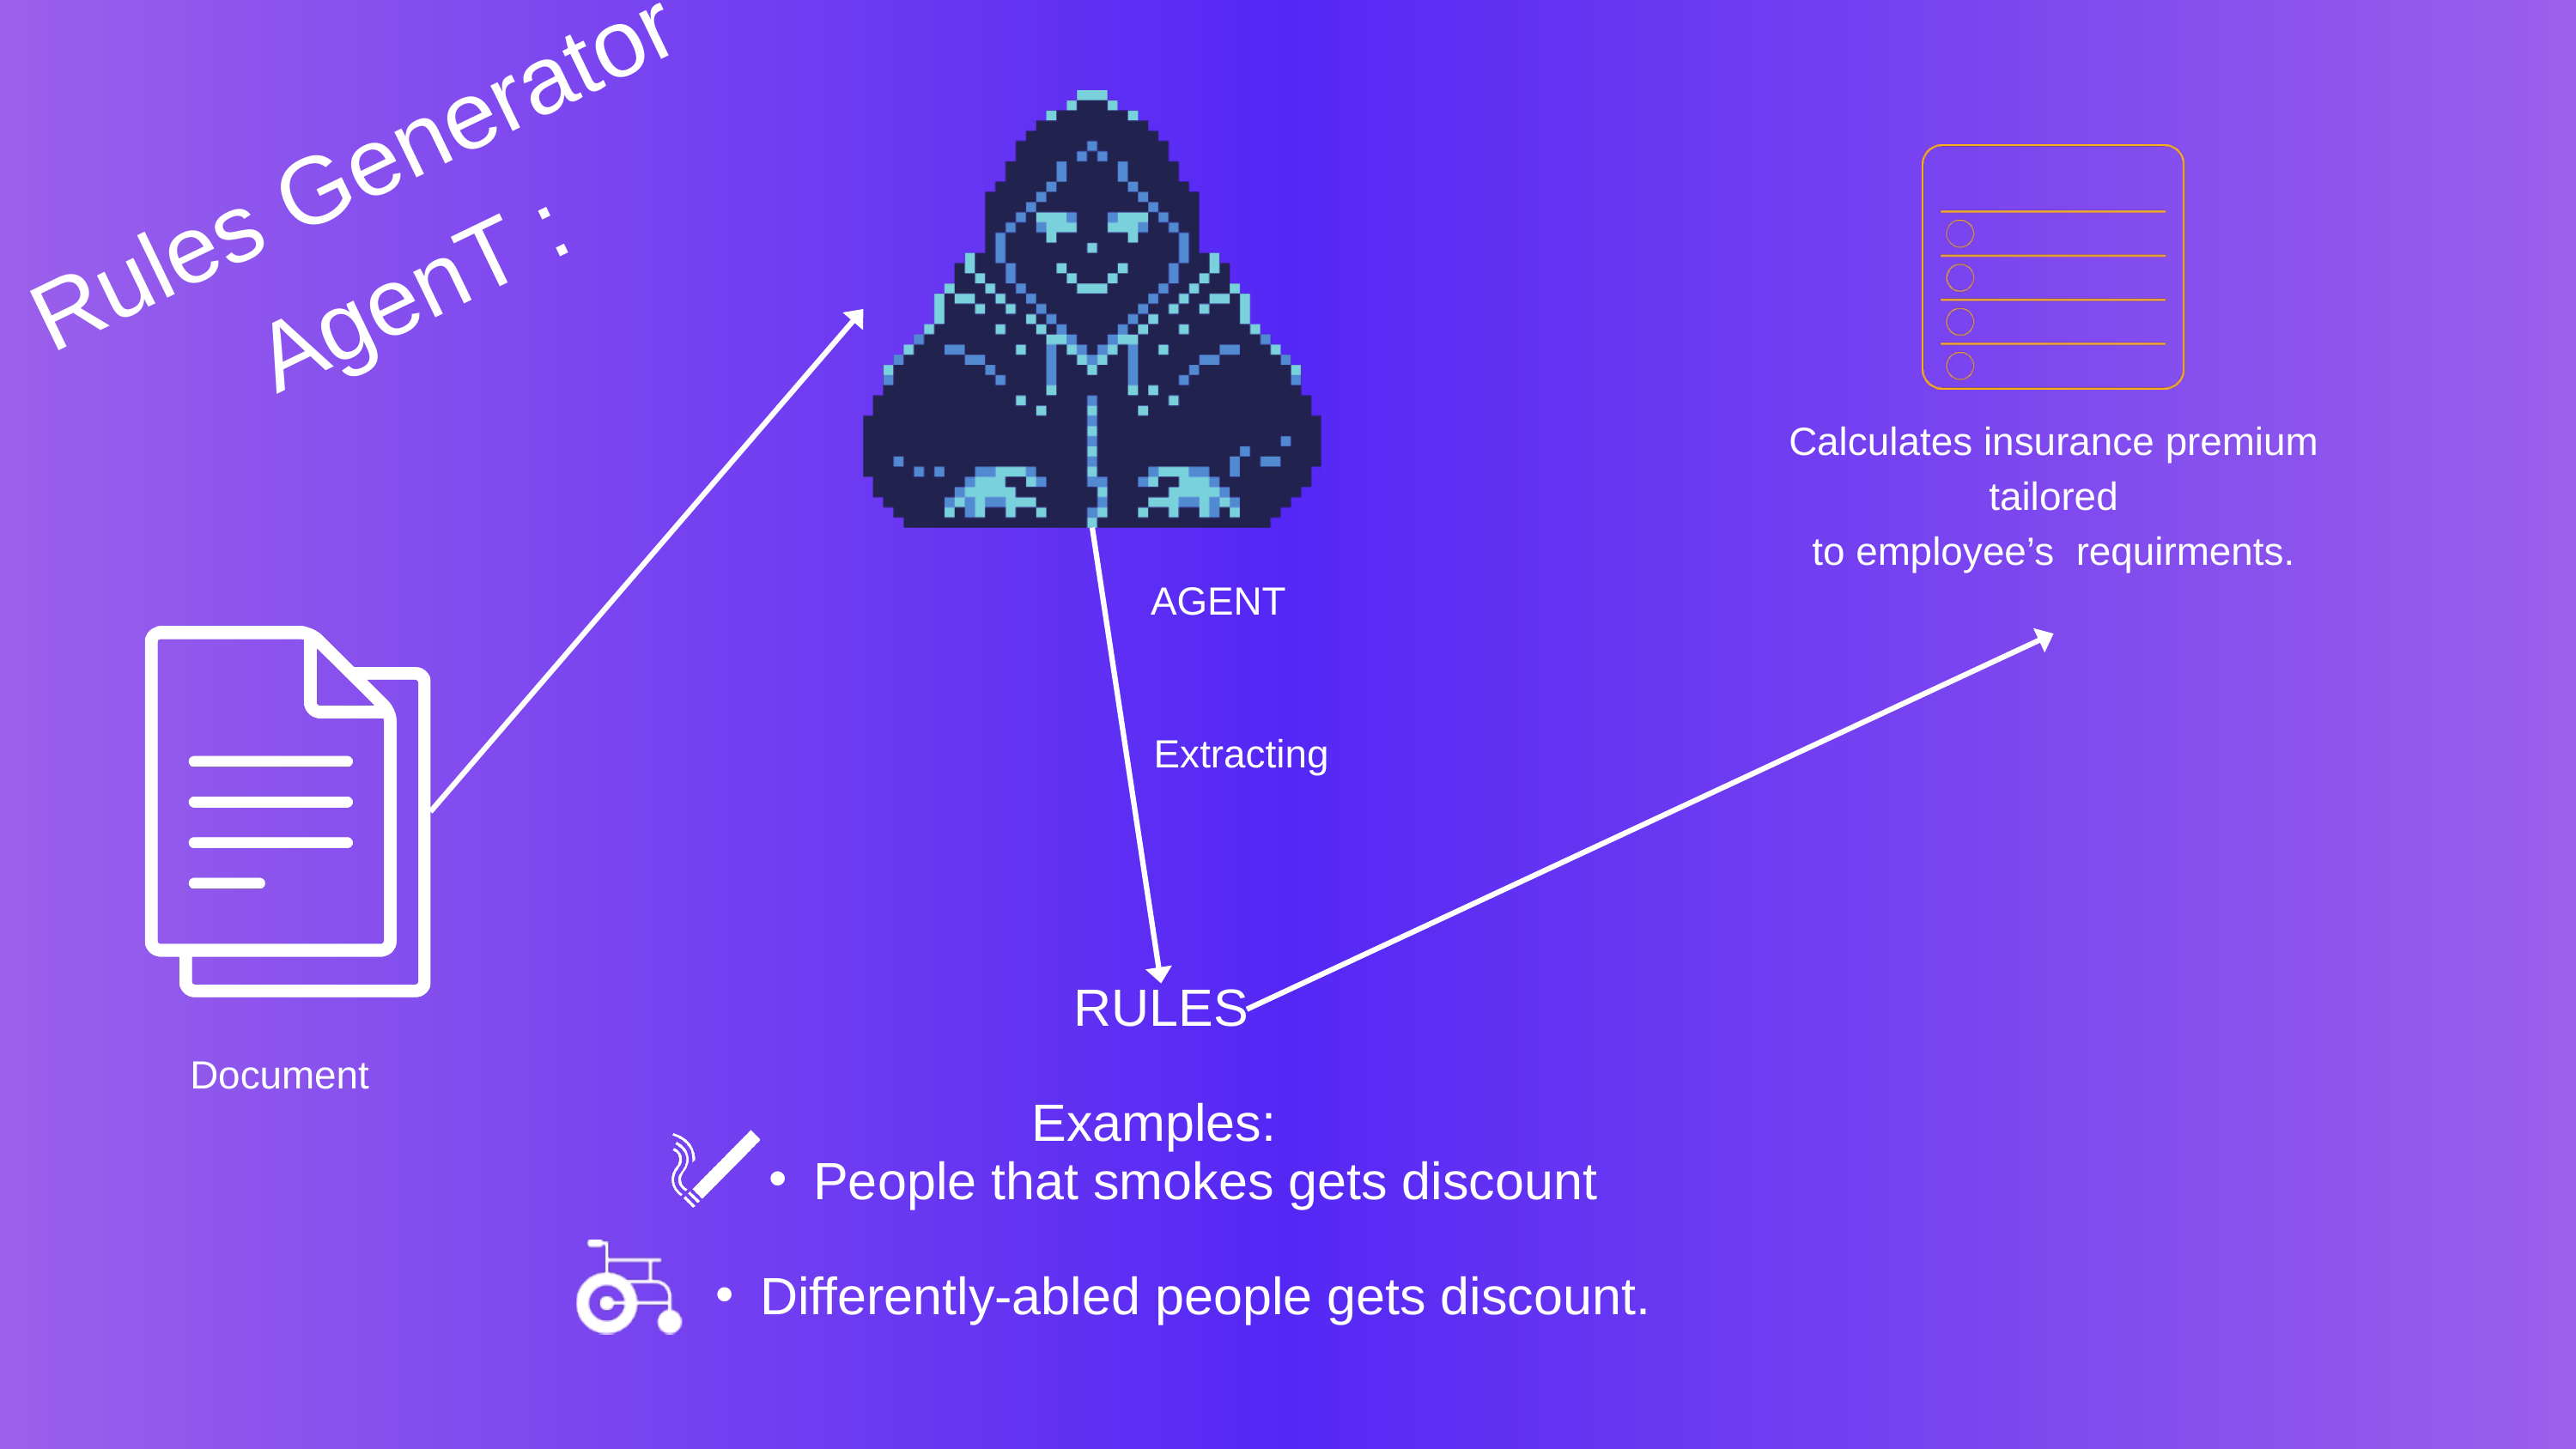

Rules Generator AgenT :

Calculates insurance premium tailored
to employee’s  requirments.

AGENT

Extracting
RULES

Examples:
People that smokes gets discount

Differently-abled people gets discount.
Document